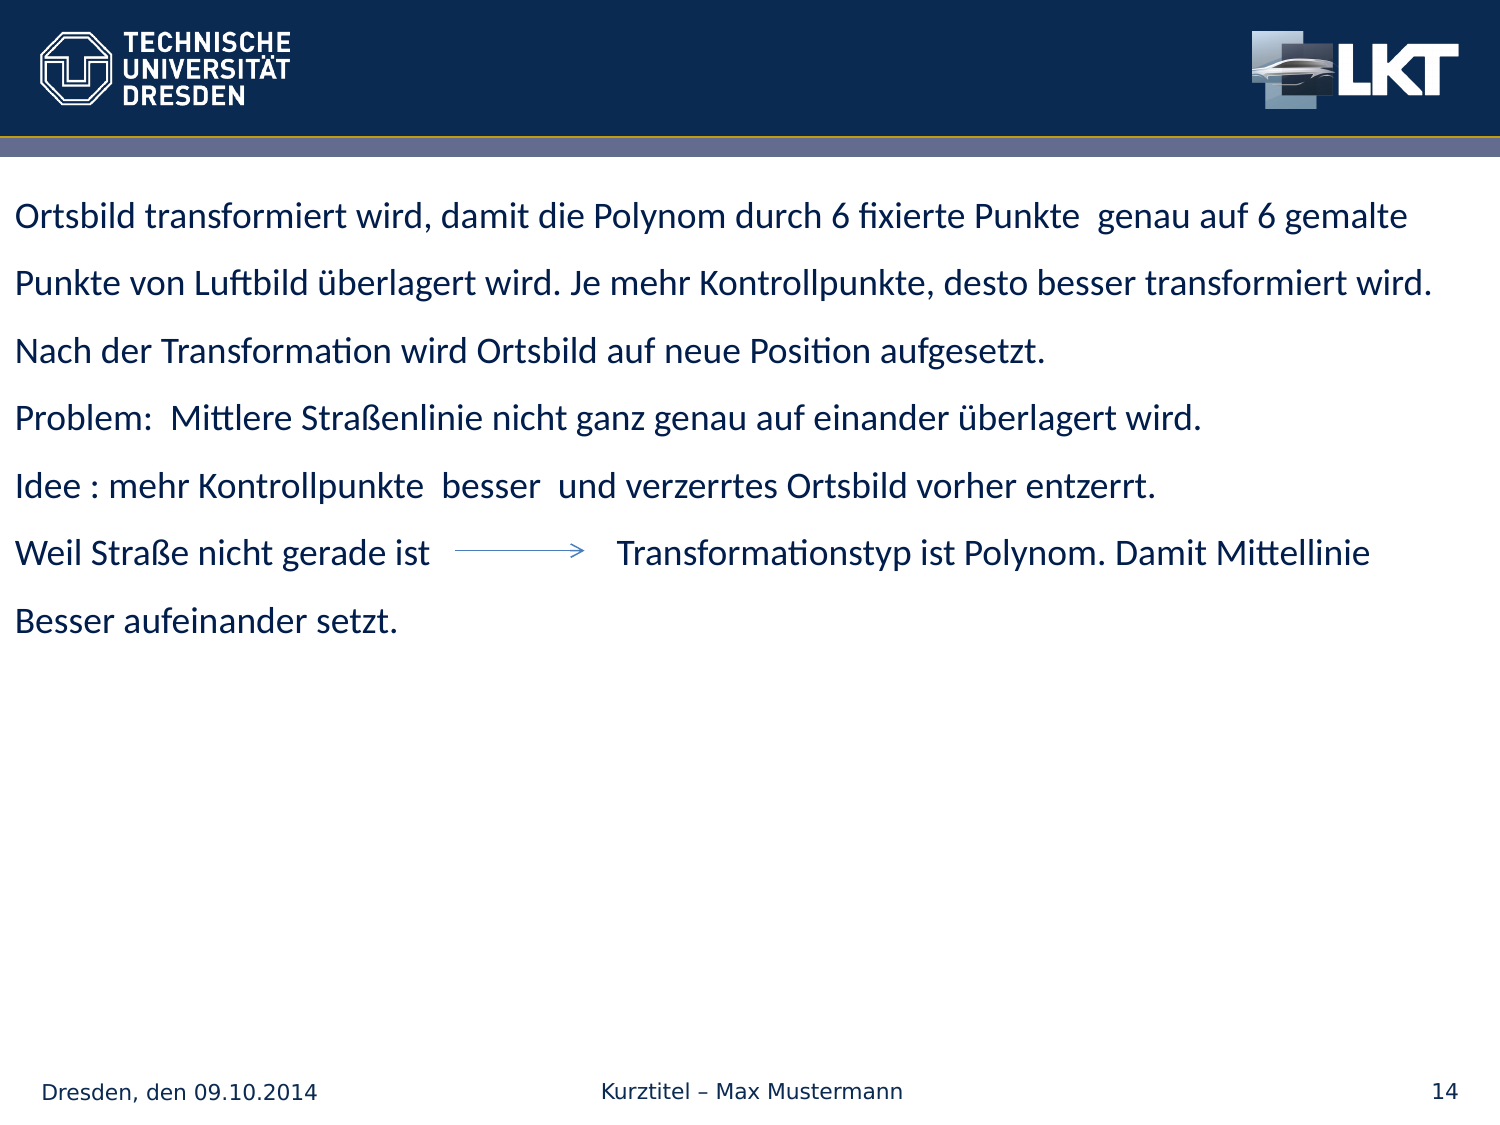

#

Ortsbild transformiert wird, damit die Polynom durch 6 fixierte Punkte  genau auf 6 gemalte
Punkte von Luftbild überlagert wird. Je mehr Kontrollpunkte, desto besser transformiert wird.
Nach der Transformation wird Ortsbild auf neue Position aufgesetzt.
Problem:  Mittlere Straßenlinie nicht ganz genau auf einander überlagert wird.
Idee : mehr Kontrollpunkte  besser  und verzerrtes Ortsbild vorher entzerrt.
Weil Straße nicht gerade ist                      Transformationstyp ist Polynom. Damit Mittellinie
Besser aufeinander setzt.